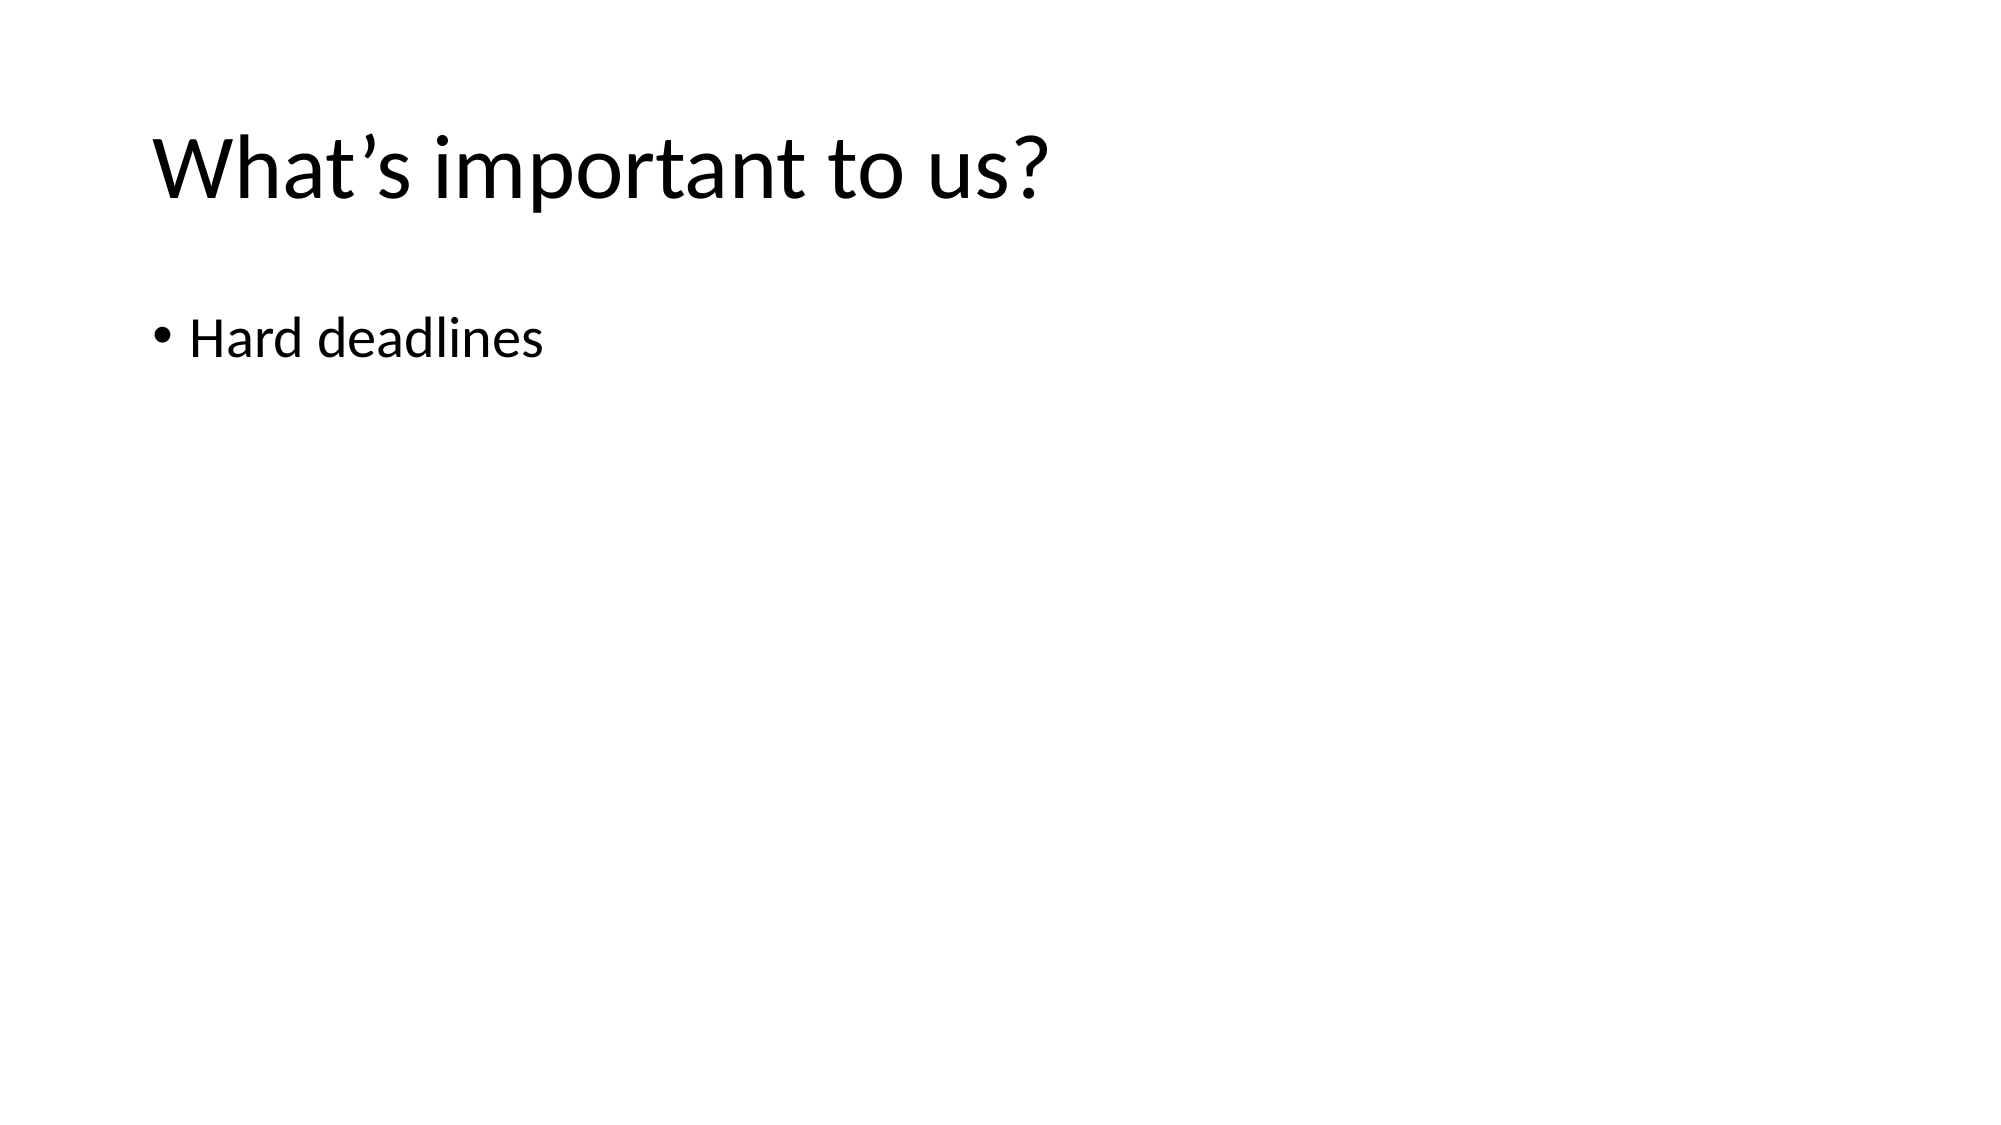

# What’s important to us?
Hard deadlines